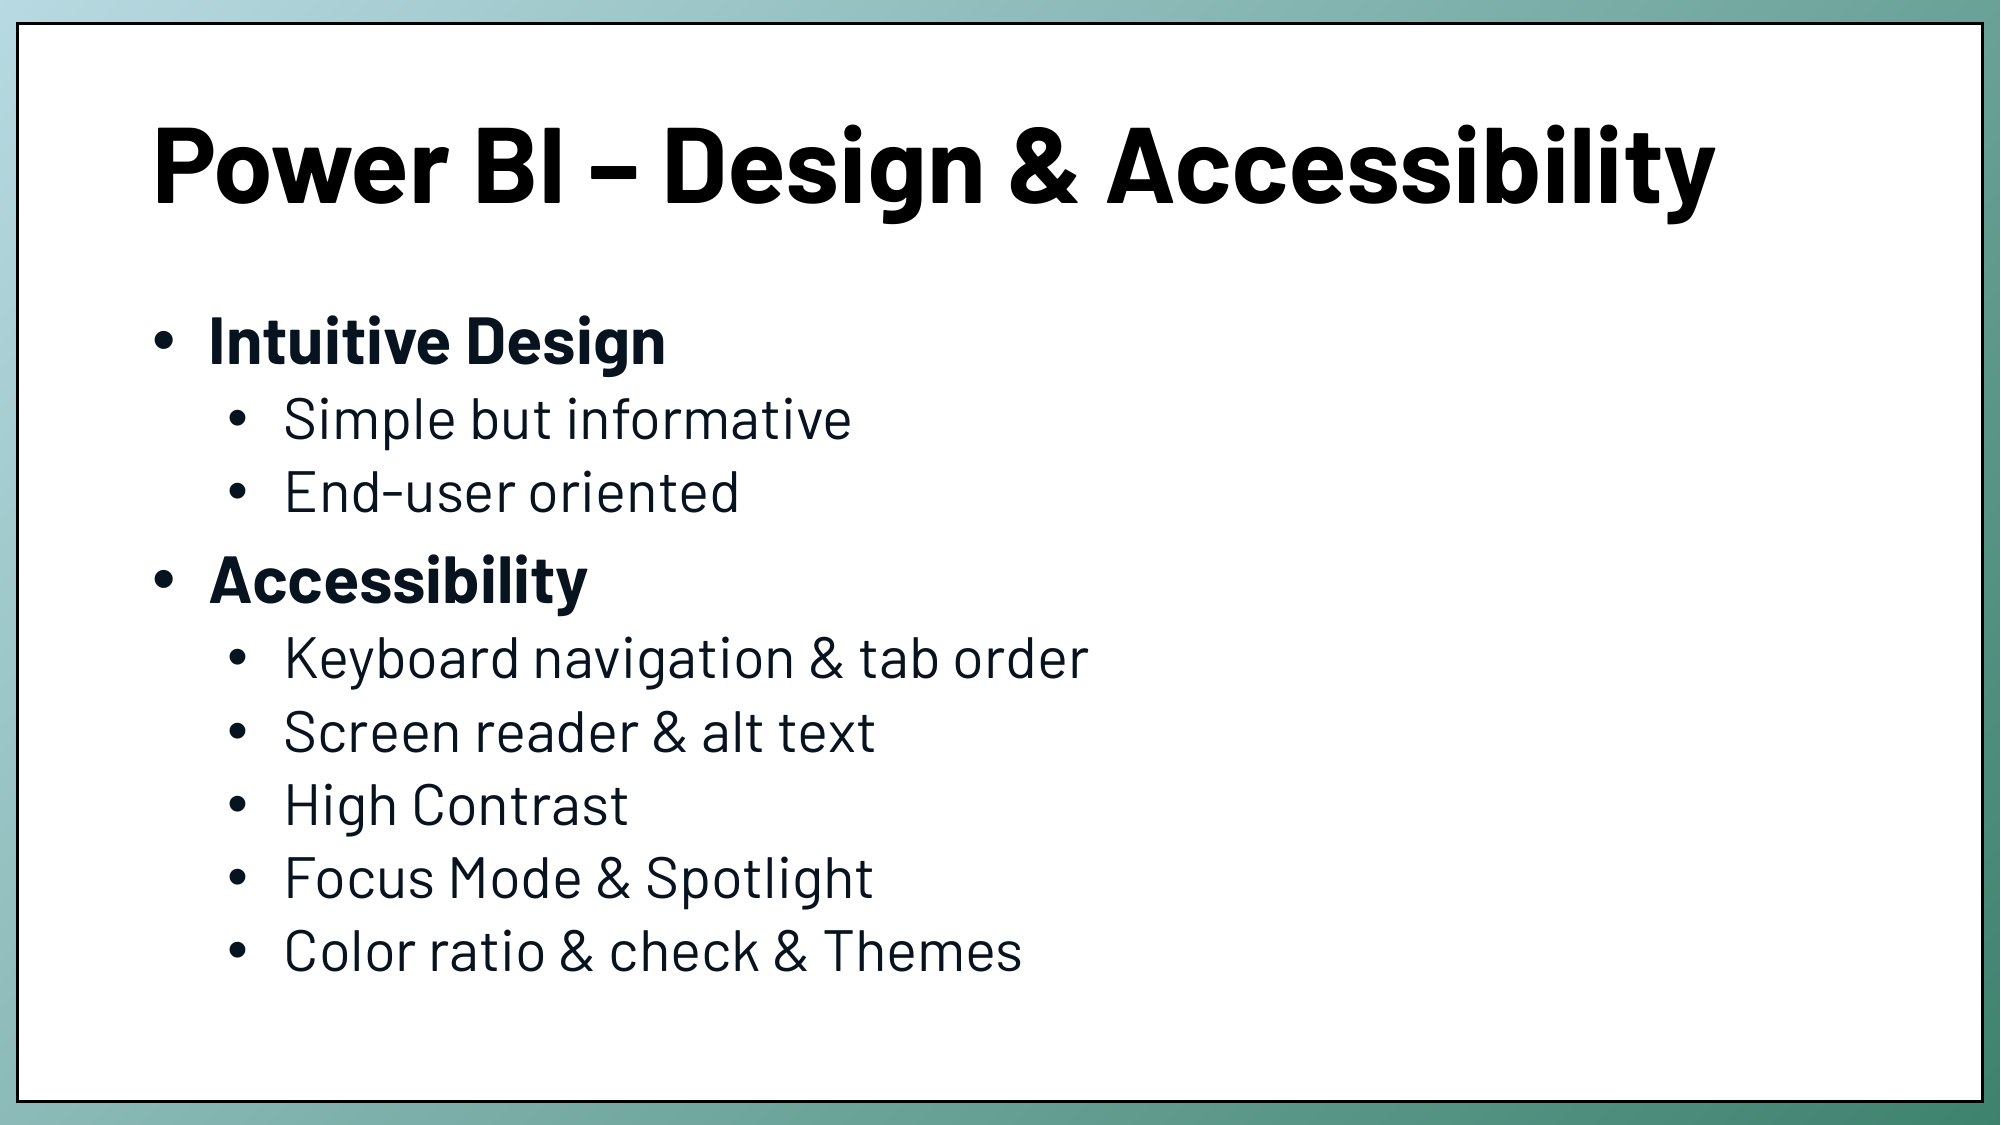

# Power BI – Design & Accessibility
Intuitive Design
Simple but informative
End-user oriented
Accessibility
Keyboard navigation & tab order
Screen reader & alt text
High Contrast
Focus Mode & Spotlight
Color ratio & check & Themes